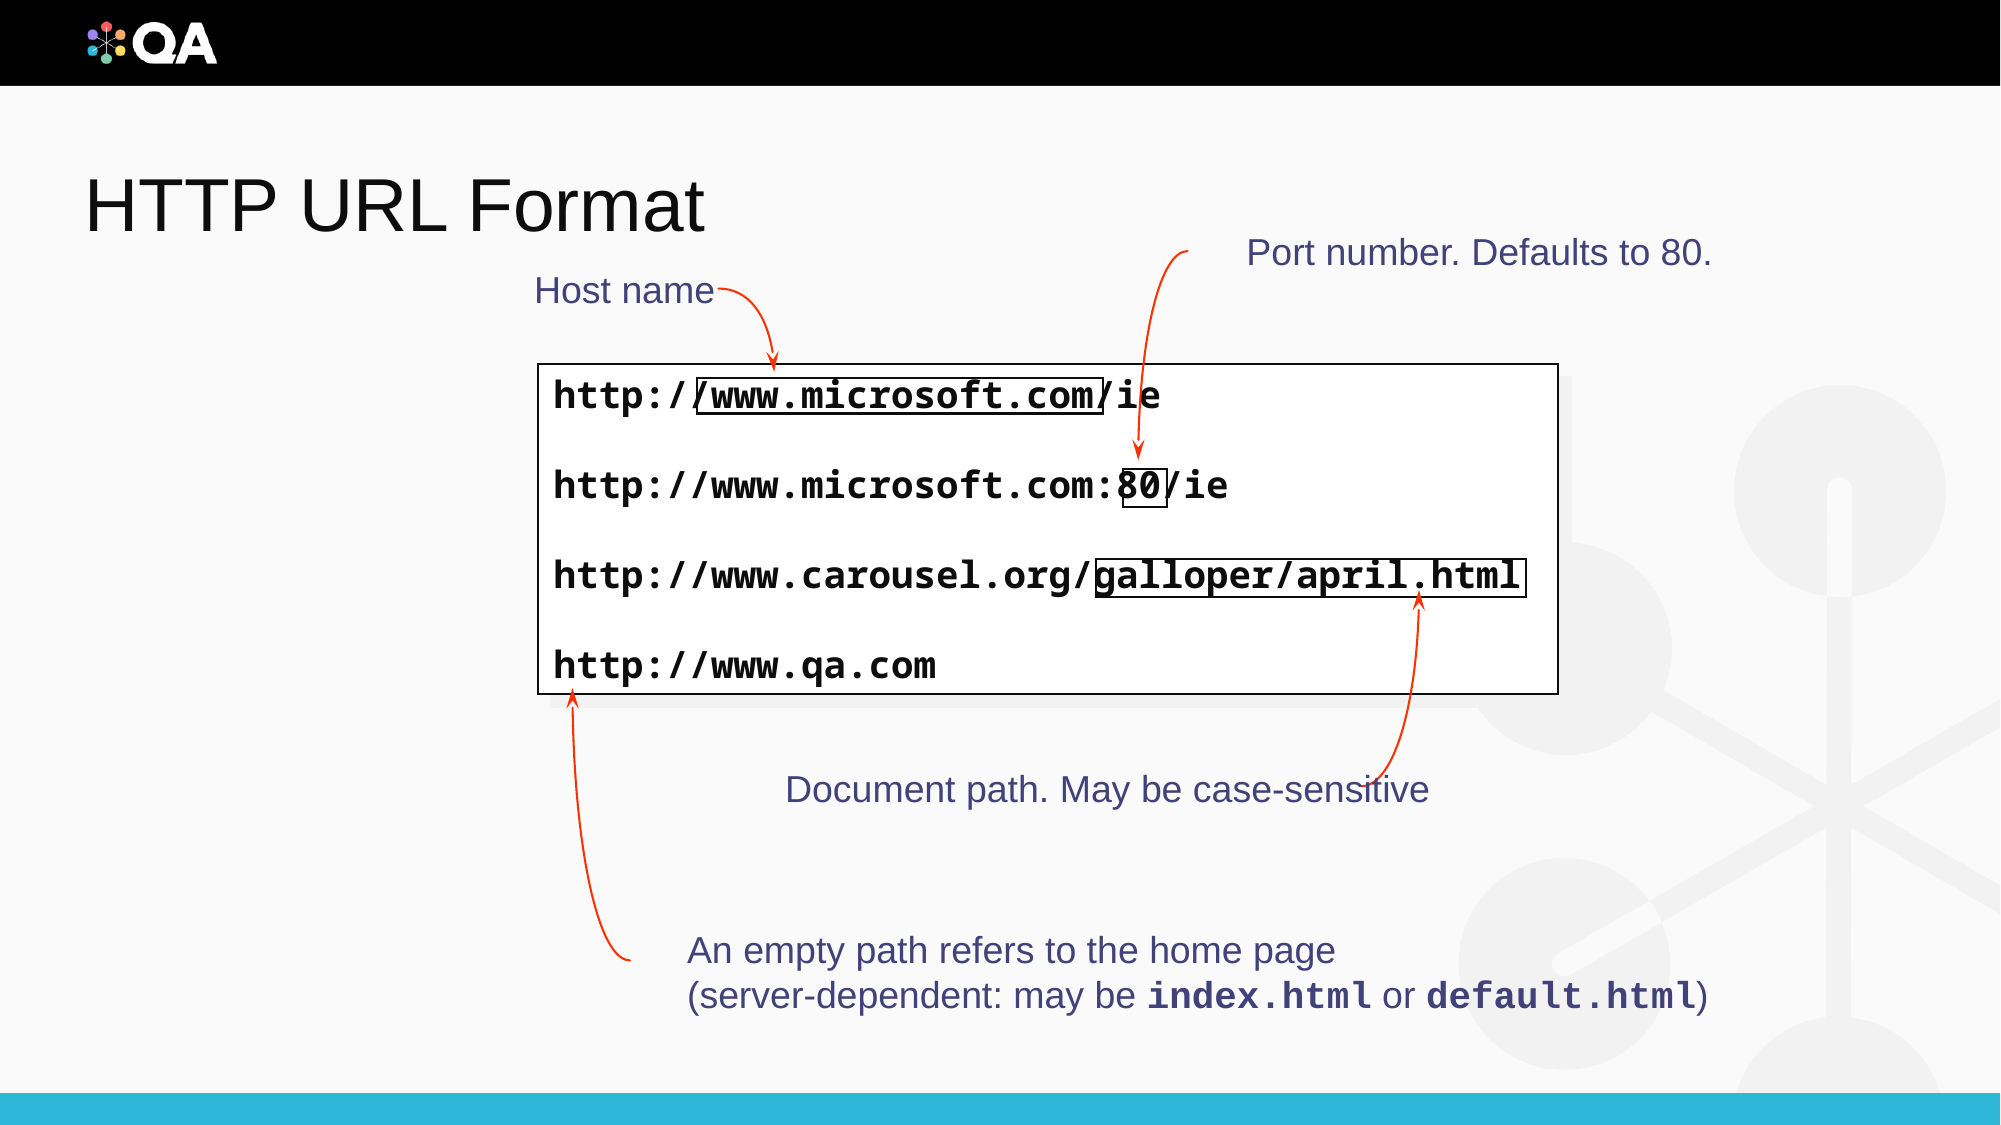

# HTTP URL Format
Port number. Defaults to 80.

Host name

http://www.microsoft.com/ie

http://www.microsoft.com:80/ie

http://www.carousel.org/galloper/april.html

http://www.qa.com

Document path. May be case-sensitive
An empty path refers to the home page
(server-dependent: may be index.html or default.html)